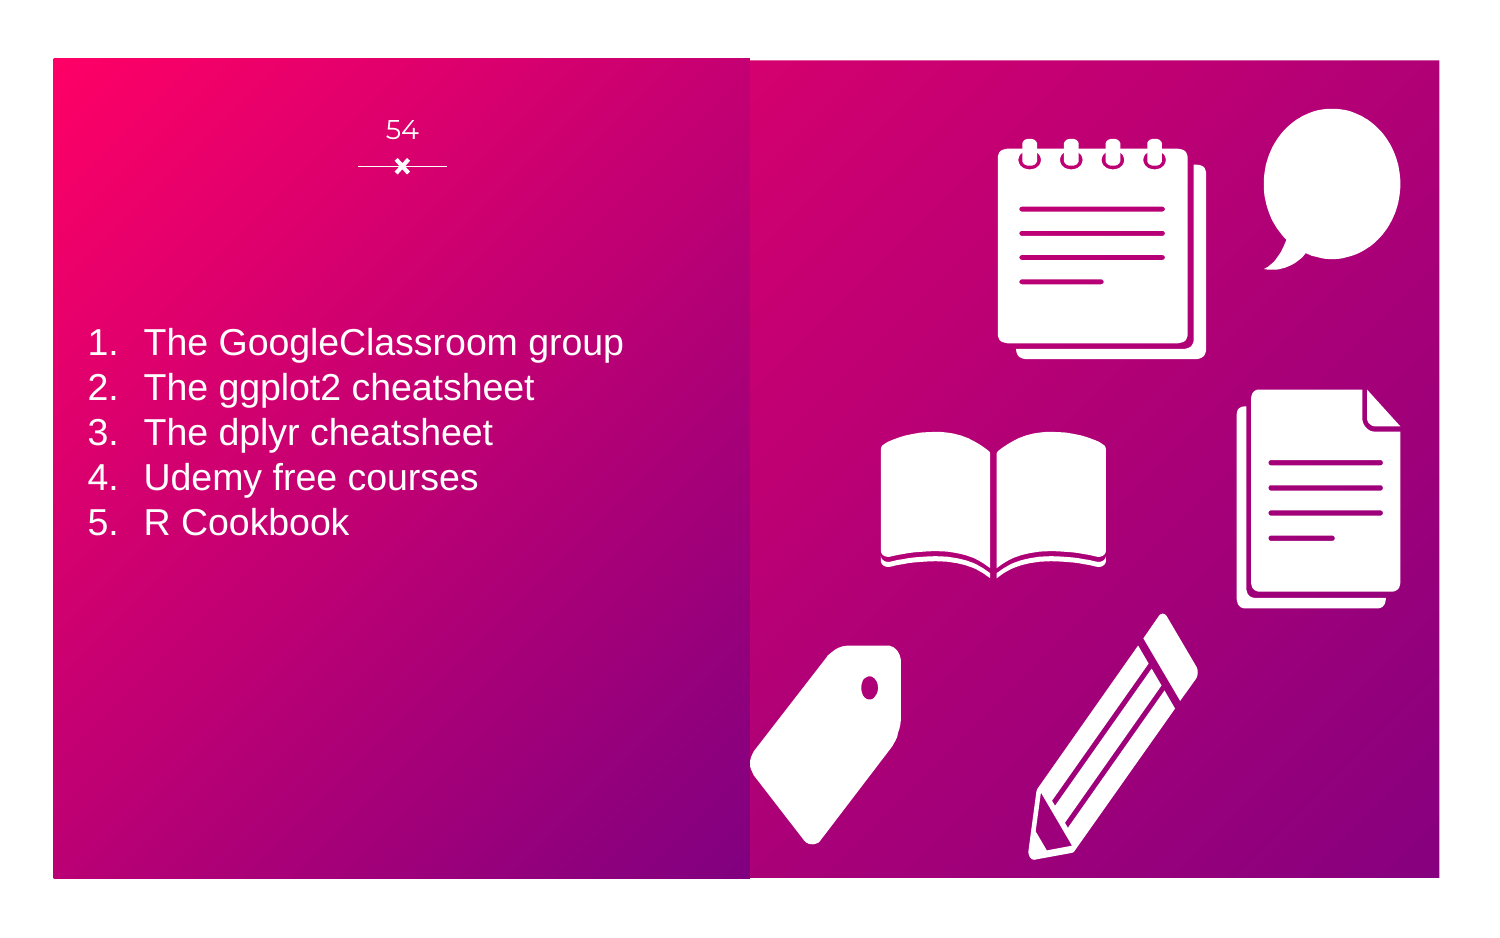

54

# The GoogleClassroom group
The ggplot2 cheatsheet
The dplyr cheatsheet
Udemy free courses
R Cookbook